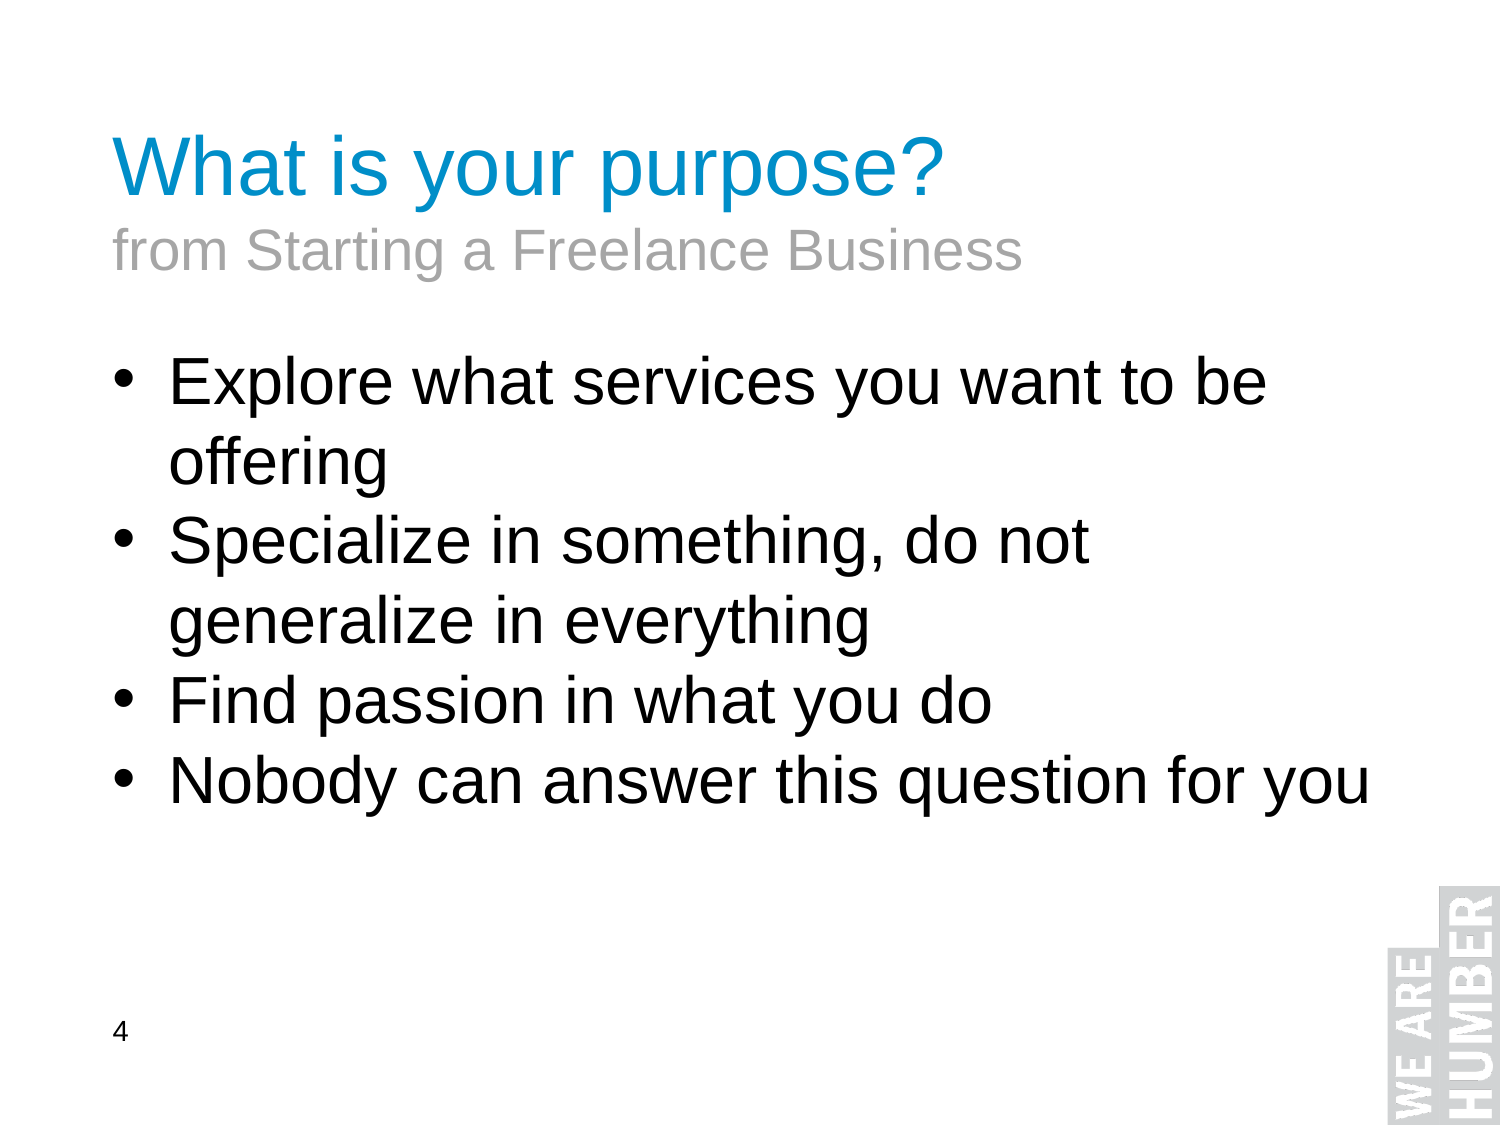

What is your purpose?
from Starting a Freelance Business

Explore what services you want to be offering
Specialize in something, do not generalize in everything
Find passion in what you do
Nobody can answer this question for you